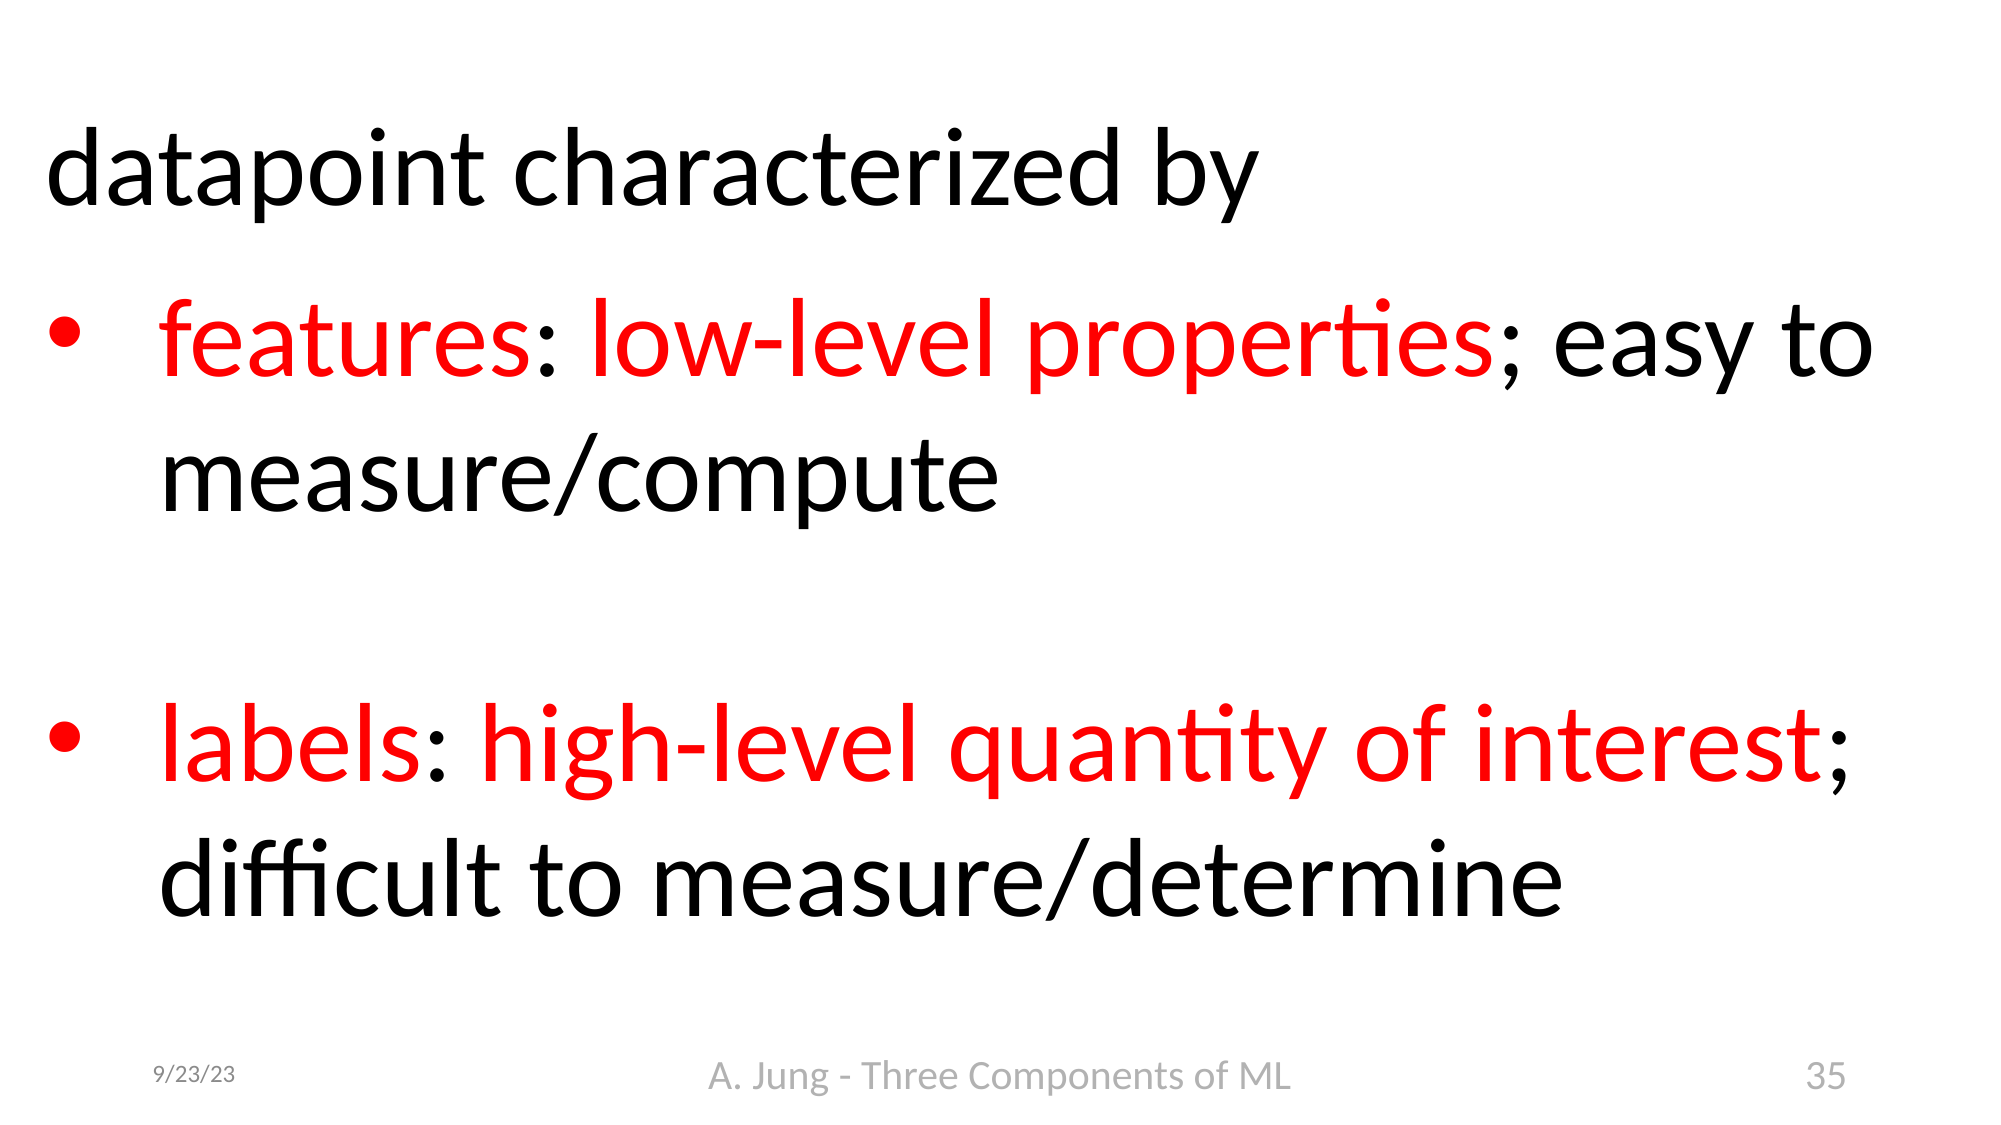

# datapoint characterized by
features: low-level properties; easy to measure/compute

labels: high-level quantity of interest; difficult to measure/determine
9/23/23
A. Jung - Three Components of ML
35